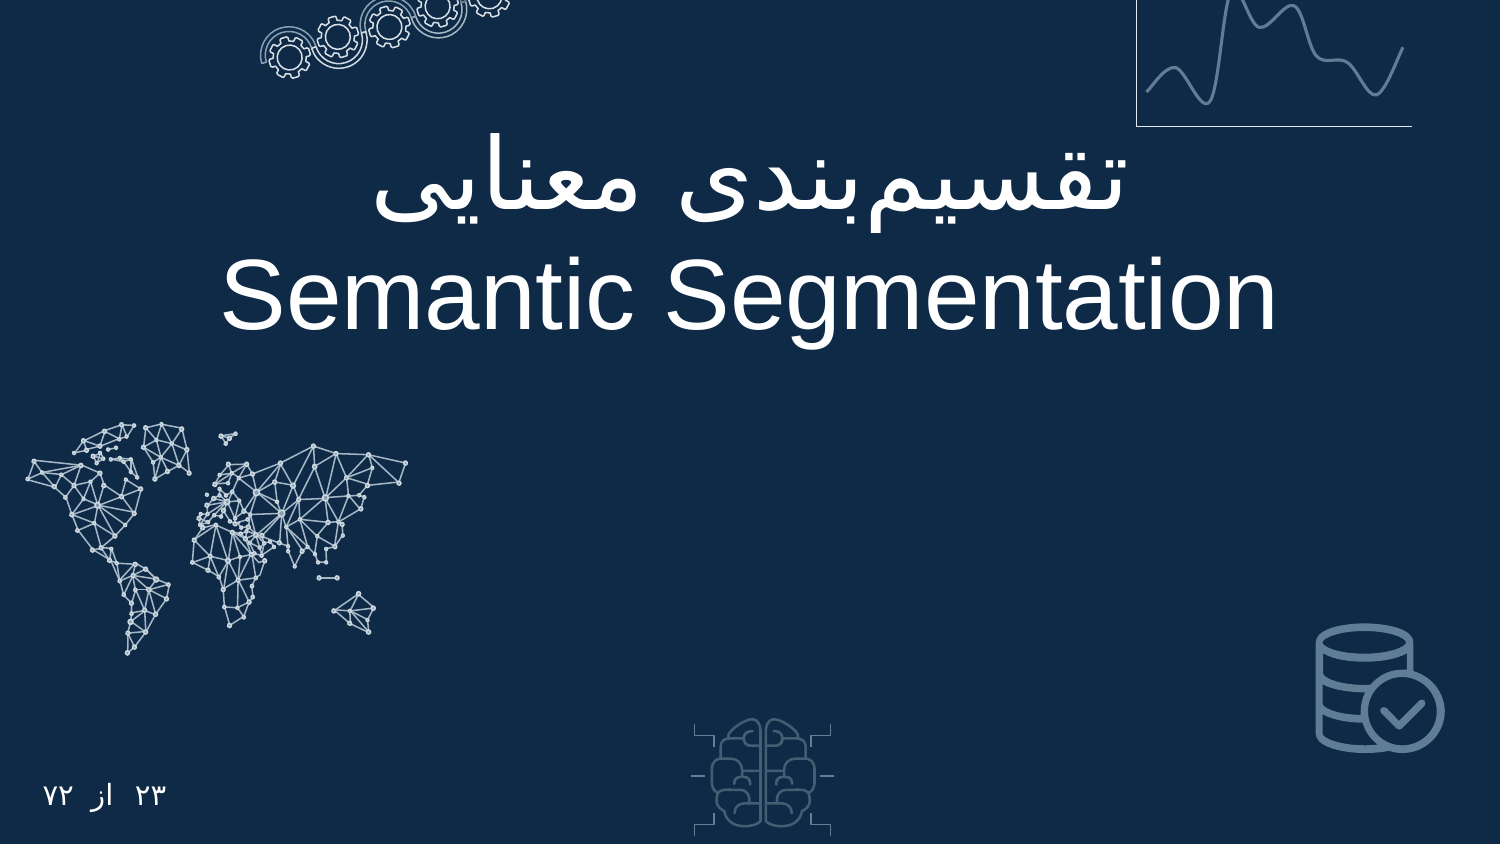

تقسیم‌بندی معنایی
Semantic Segmentation
۷۲
از
۲۳